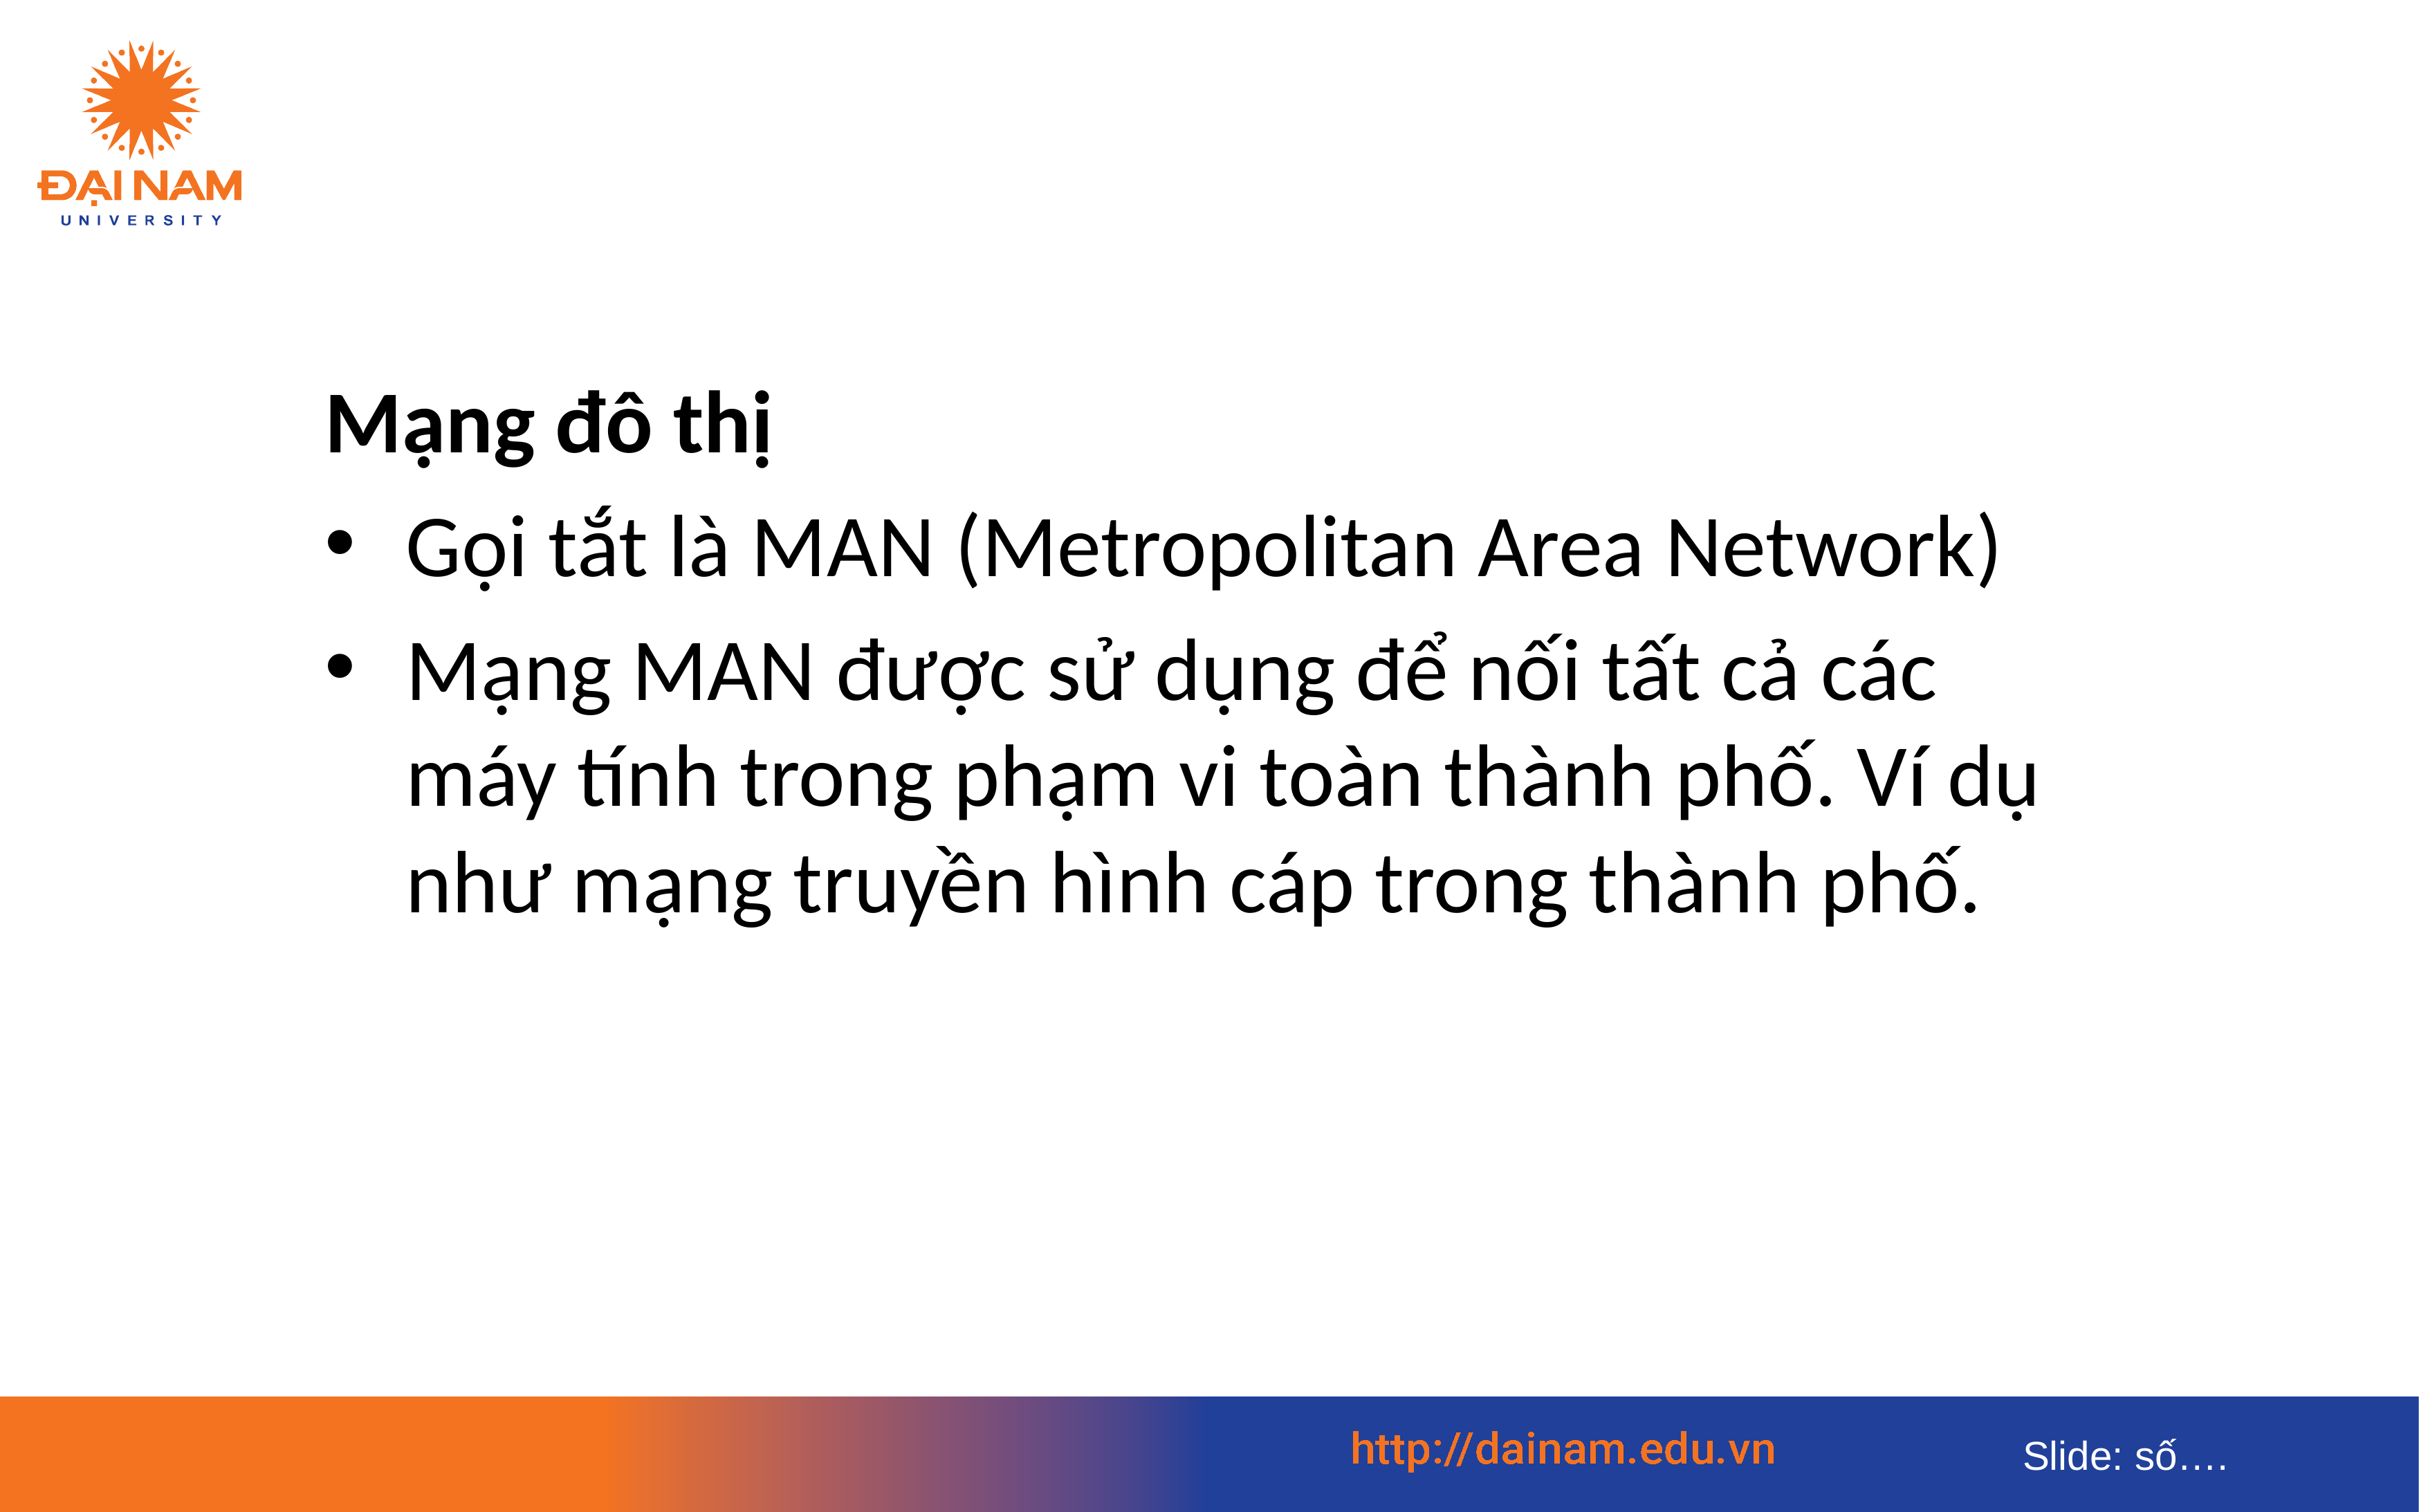

Mạng đô thị
Gọi tắt là MAN (Metropolitan Area Network)
Mạng MAN được sử dụng để nối tất cả các máy tính trong phạm vi toàn thành phố. Ví dụ như mạng truyền hình cáp trong thành phố.